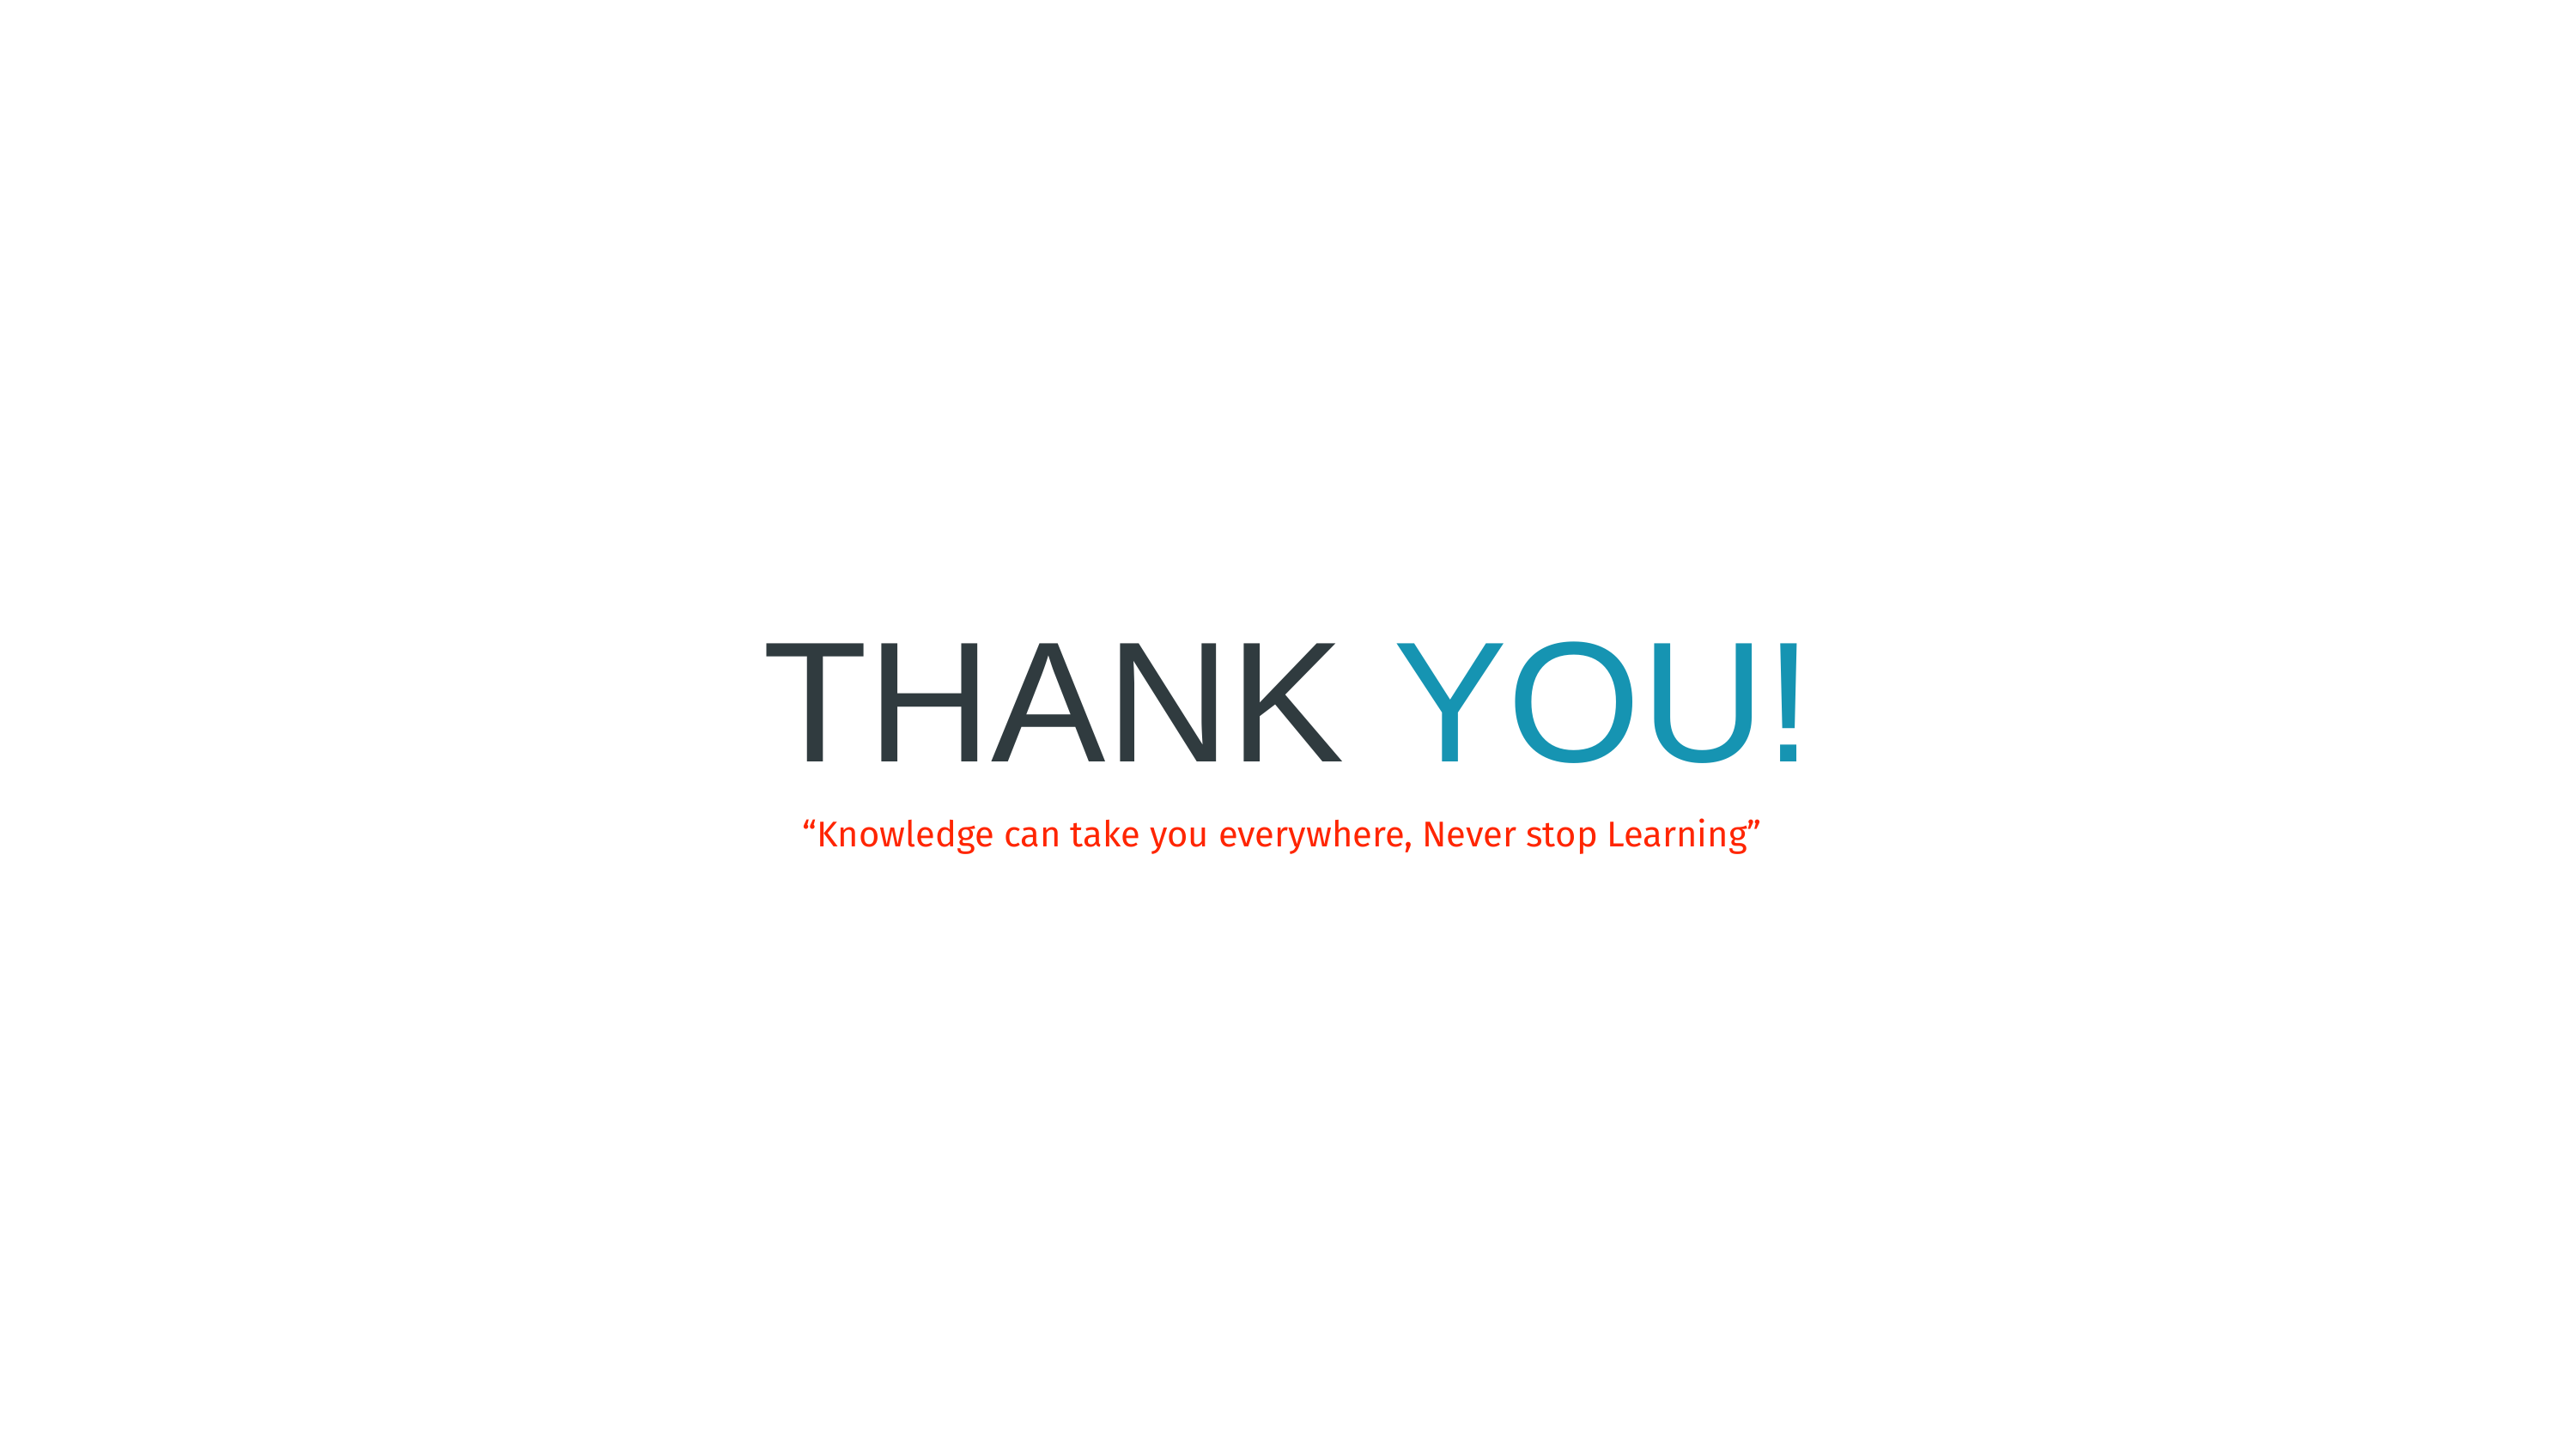

# THANK YOU!
“Knowledge can take you everywhere, Never stop Learning”